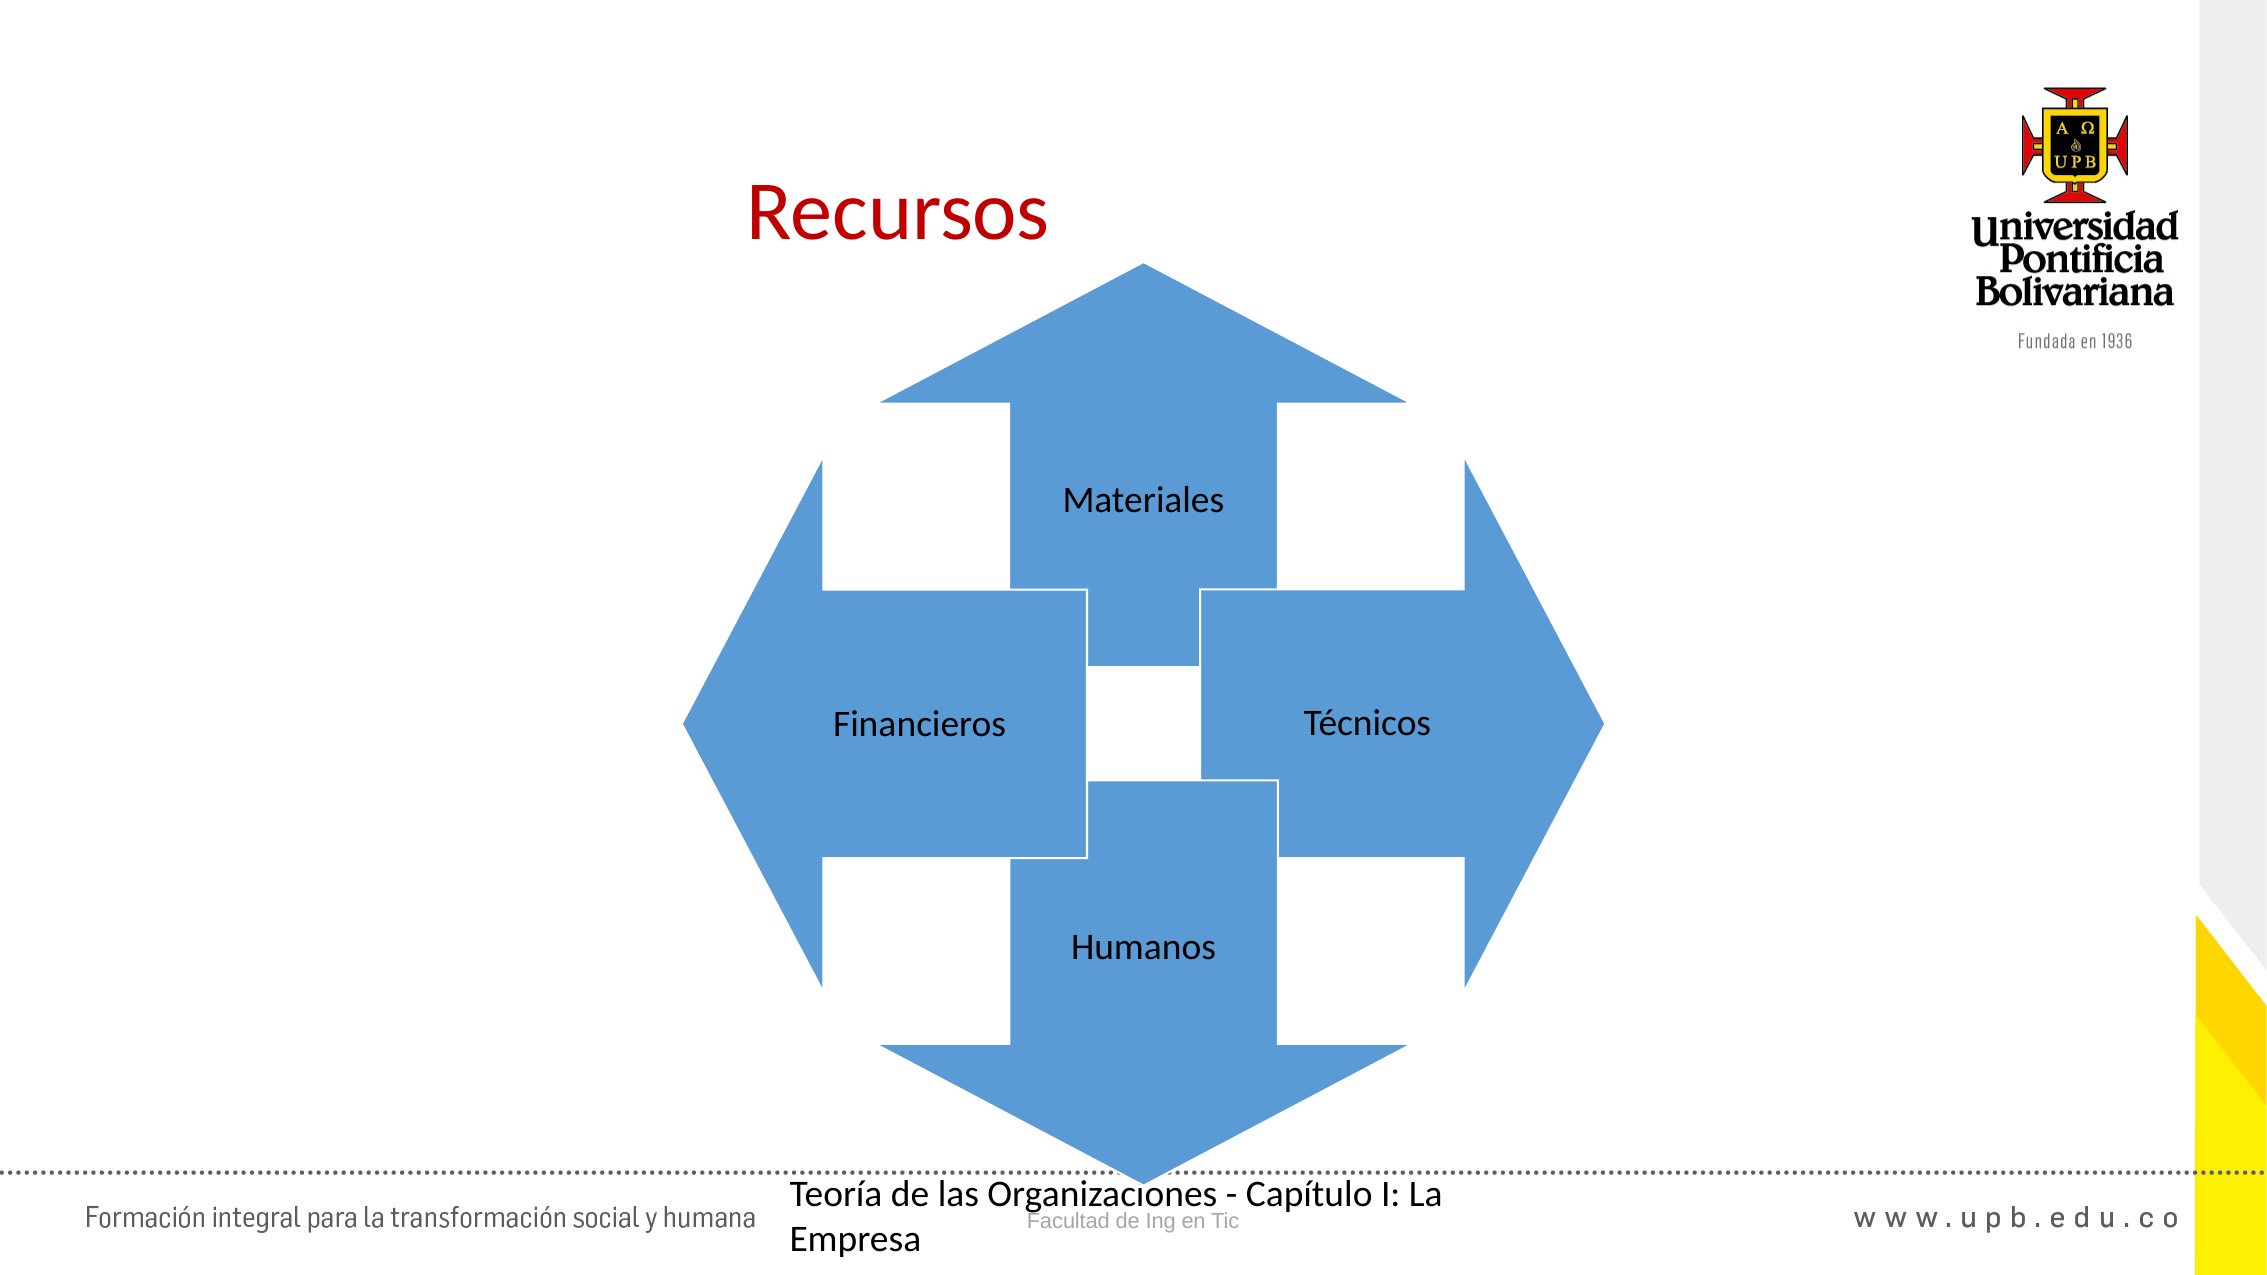

07:52
3
Recursos
Materiales
Técnicos
Humanos
Financieros
Teoría de las Organizaciones - Capítulo I: La Empresa